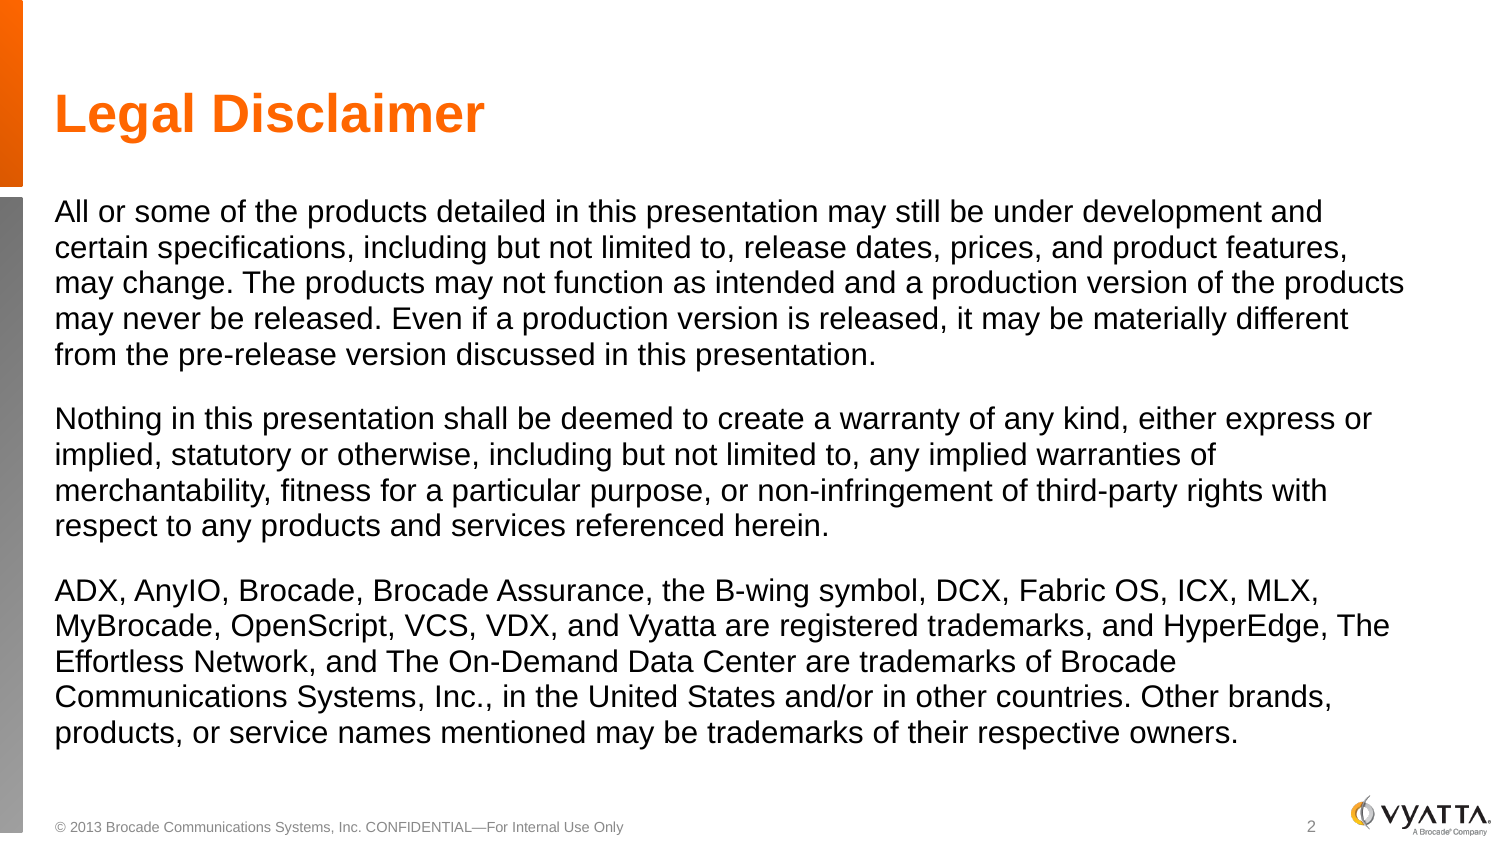

# Legal Disclaimer
All or some of the products detailed in this presentation may still be under development and certain specifications, including but not limited to, release dates, prices, and product features, may change. The products may not function as intended and a production version of the products may never be released. Even if a production version is released, it may be materially different from the pre-release version discussed in this presentation.
Nothing in this presentation shall be deemed to create a warranty of any kind, either express or implied, statutory or otherwise, including but not limited to, any implied warranties of merchantability, fitness for a particular purpose, or non-infringement of third-party rights with respect to any products and services referenced herein.
ADX, AnyIO, Brocade, Brocade Assurance, the B-wing symbol, DCX, Fabric OS, ICX, MLX, MyBrocade, OpenScript, VCS, VDX, and Vyatta are registered trademarks, and HyperEdge, The Effortless Network, and The On-Demand Data Center are trademarks of Brocade Communications Systems, Inc., in the United States and/or in other countries. Other brands, products, or service names mentioned may be trademarks of their respective owners.
2
© 2013 Brocade Communications Systems, Inc. CONFIDENTIAL—For Internal Use Only